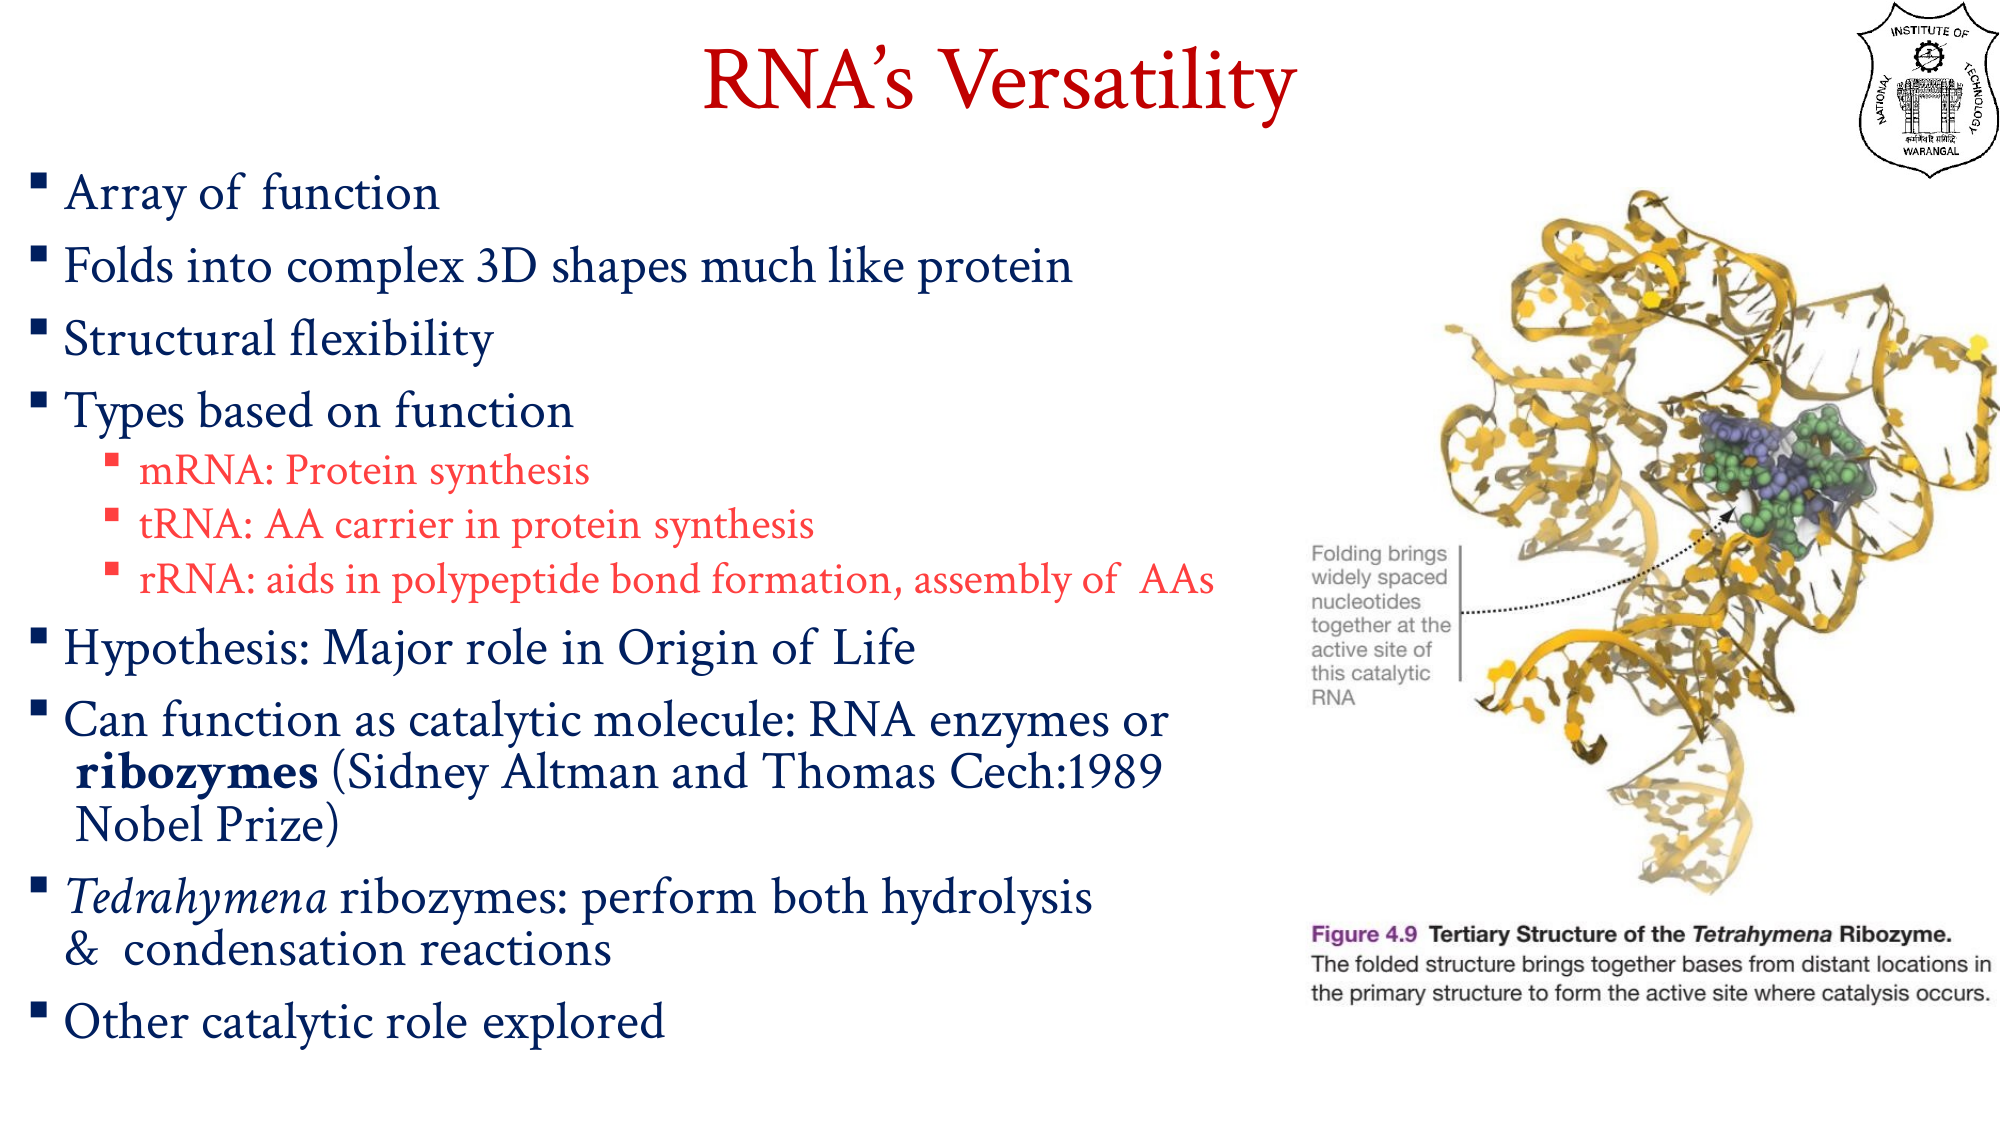

# RNA’s Versatility
Array of function
Folds into complex 3D shapes much like protein
Structural flexibility
Types based on function
mRNA: Protein synthesis
tRNA: AA carrier in protein synthesis
rRNA: aids in polypeptide bond formation, assembly of AAs
Hypothesis: Major role in Origin of Life
Can function as catalytic molecule: RNA enzymes or  ribozymes (Sidney Altman and Thomas Cech:1989  Nobel Prize)
Tedrahymena ribozymes: perform both hydrolysis &  condensation reactions
Other catalytic role explored